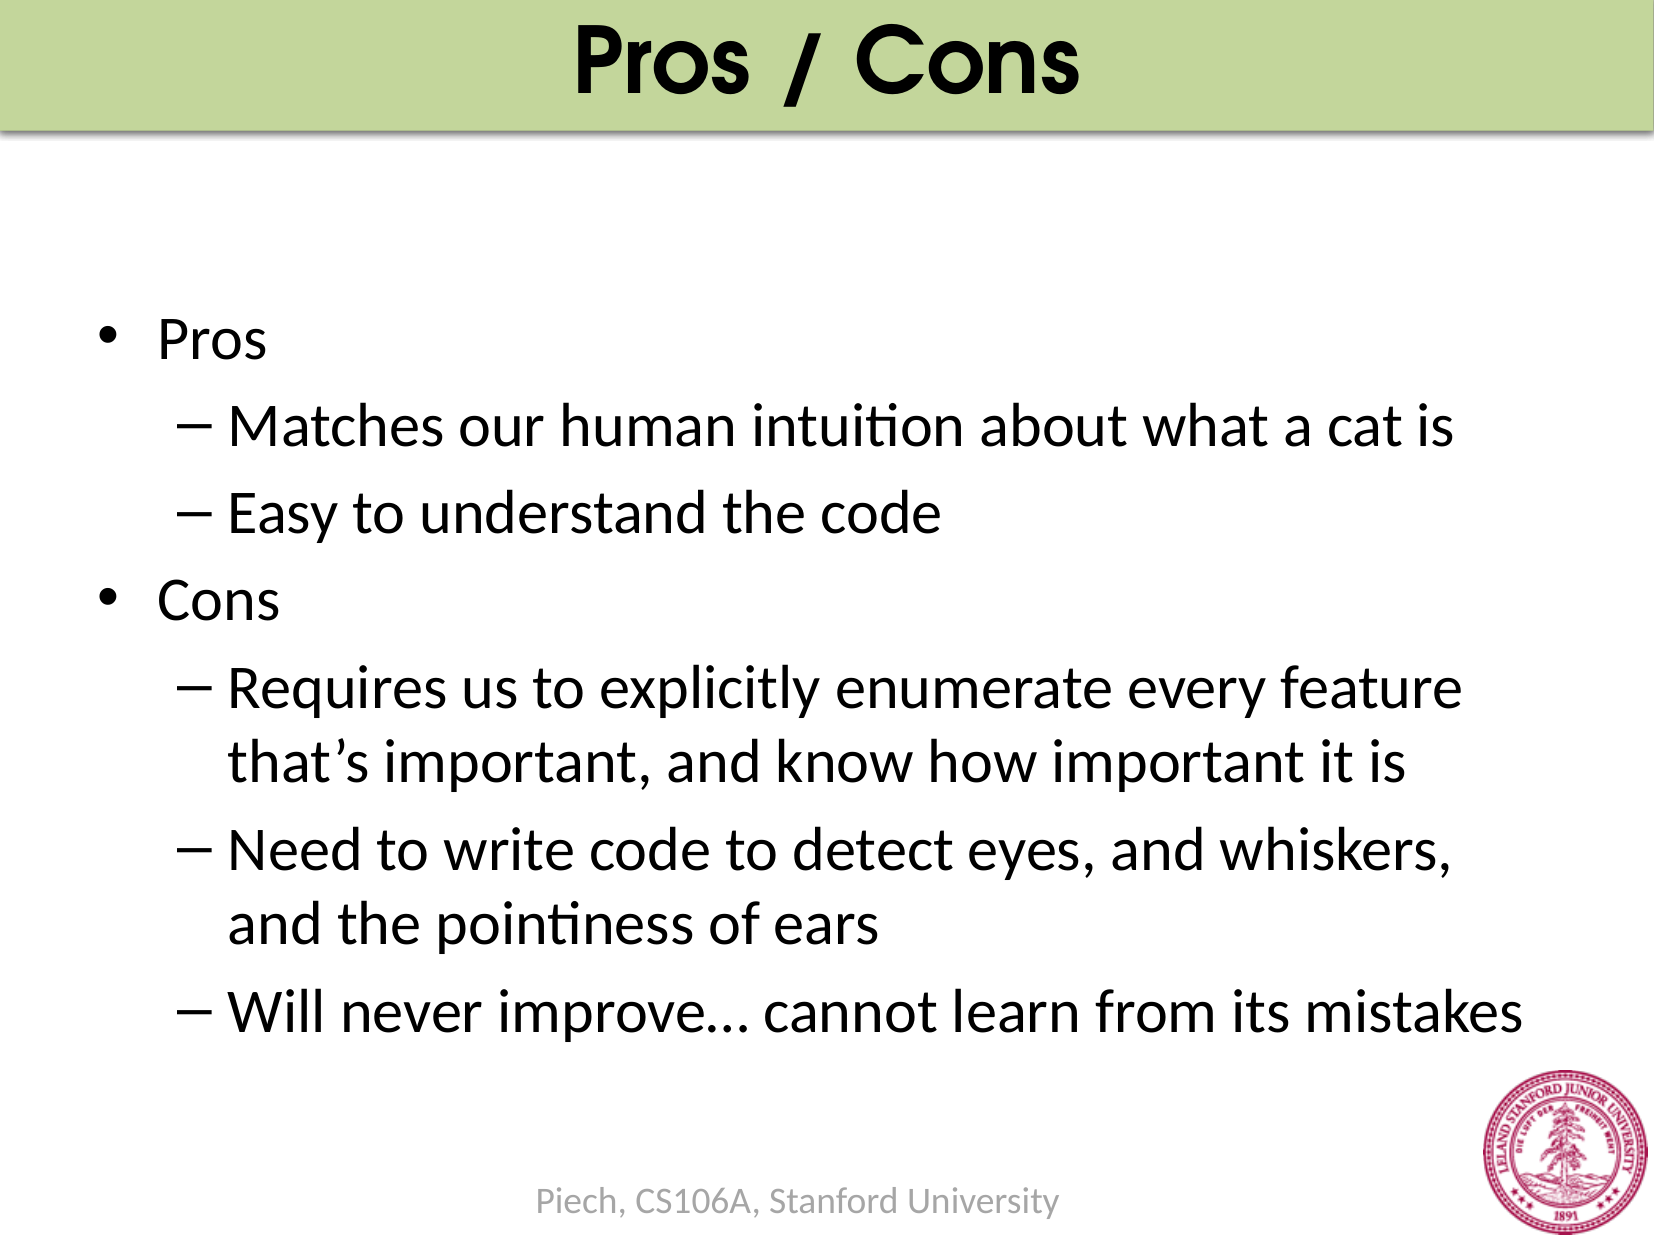

#
Pros / Cons
Pros
Matches our human intuition about what a cat is
Easy to understand the code
Cons
Requires us to explicitly enumerate every feature that’s important, and know how important it is
Need to write code to detect eyes, and whiskers, and the pointiness of ears
Will never improve… cannot learn from its mistakes